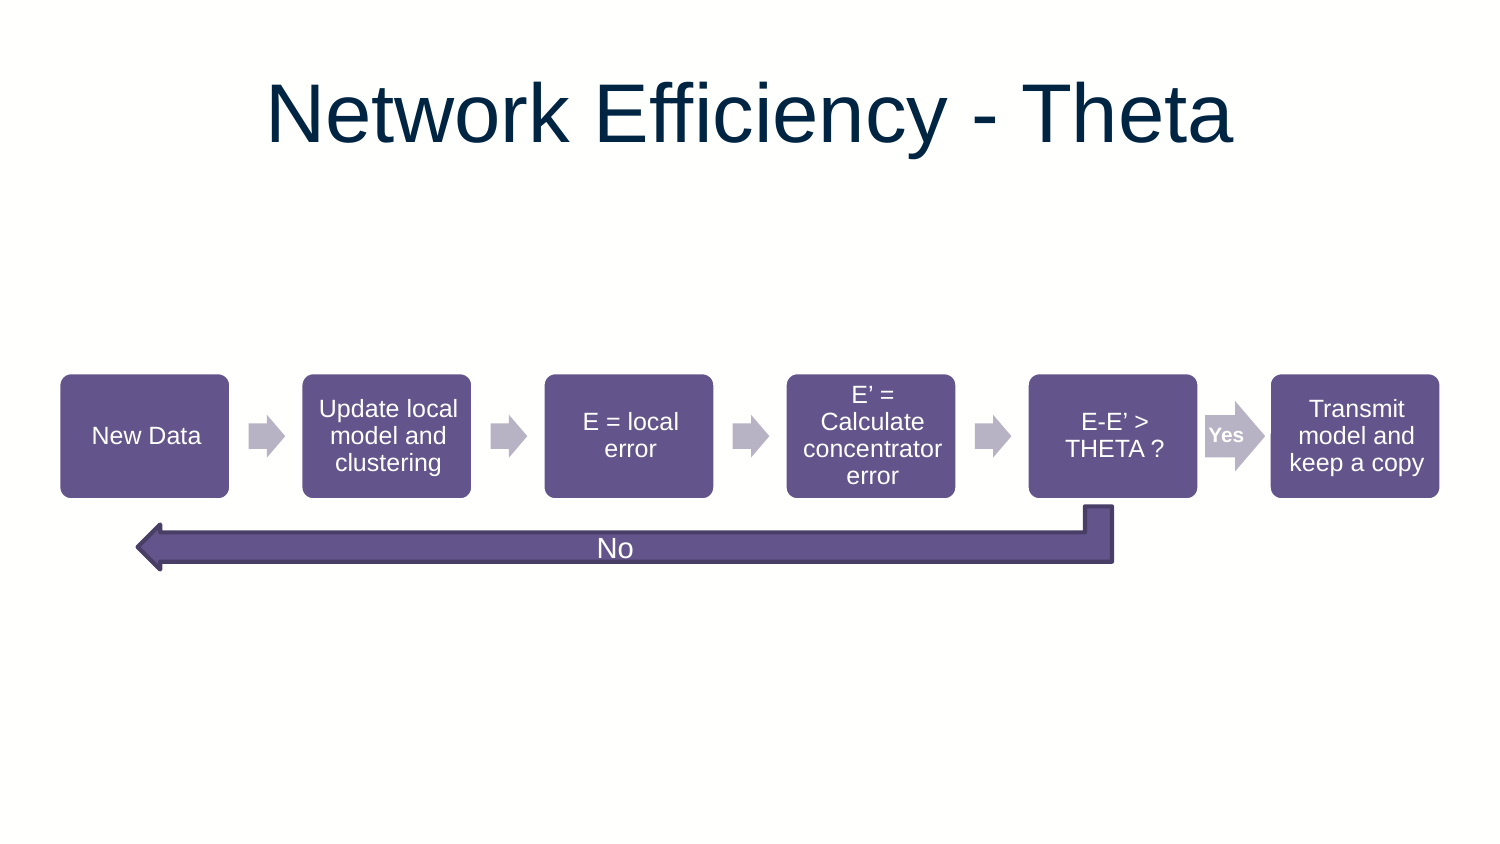

# Network Efficiency - Theta
New Data

Update local model and clustering

E = local error

E’ = Calculate concentrator error

E-E’ > THETA ?
Yes
Transmit model and keep a copy

No